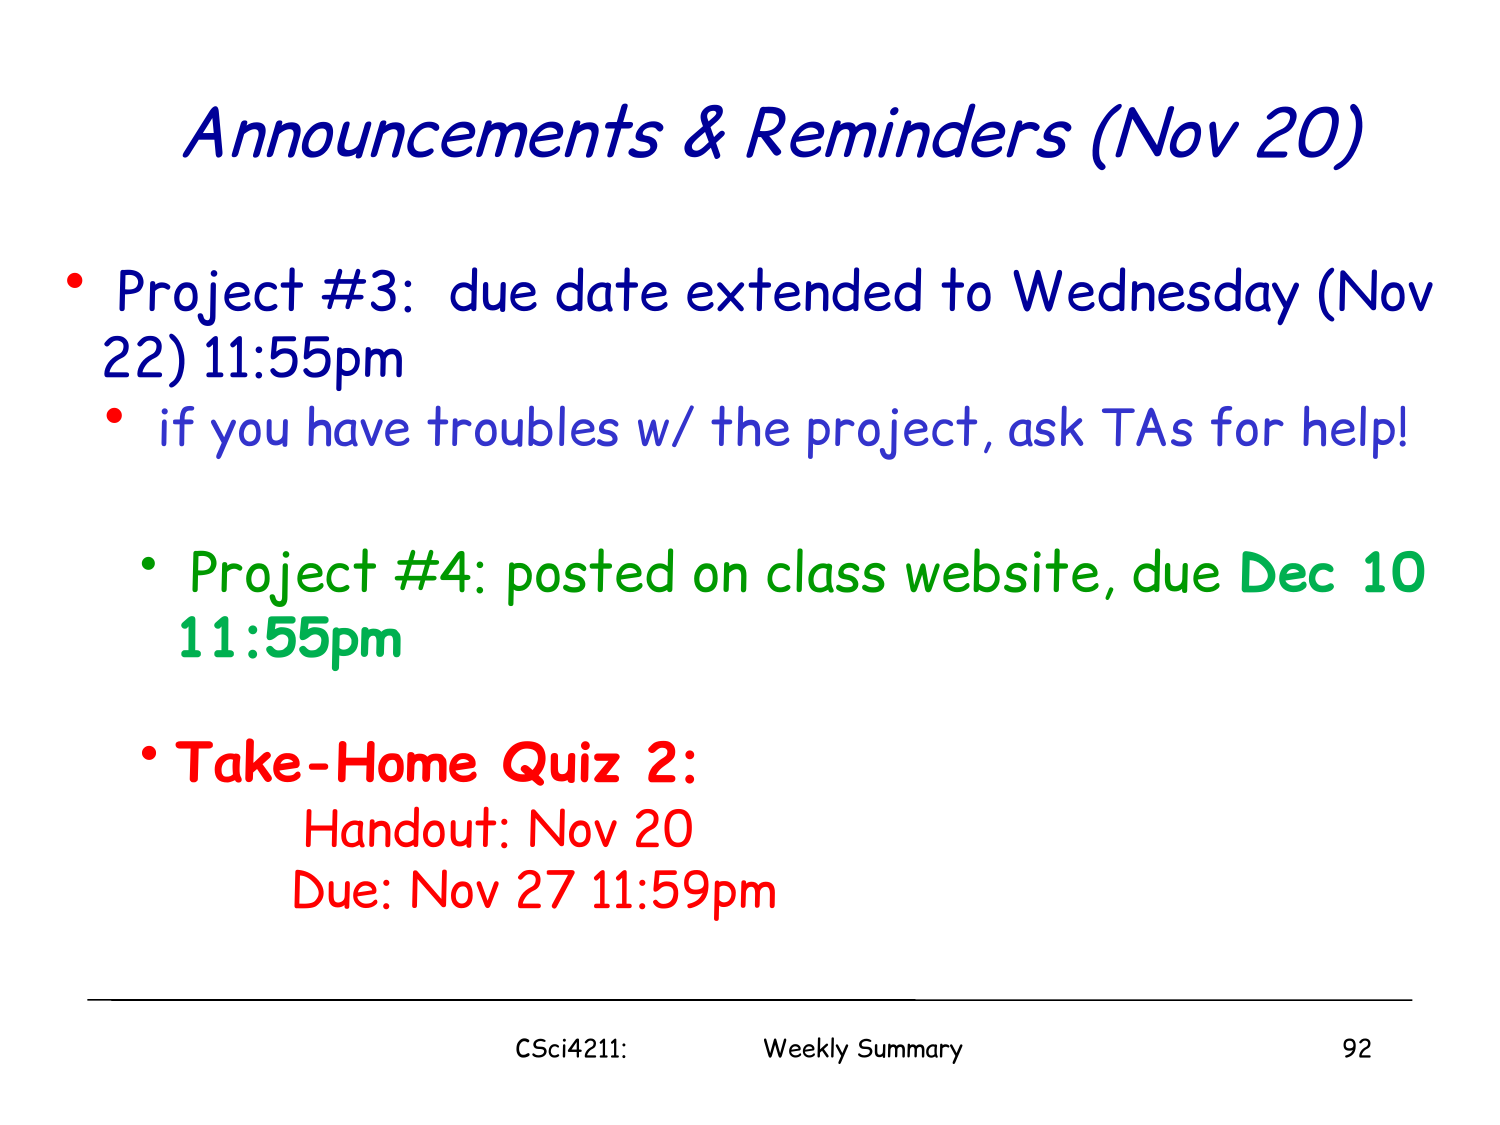

# Announcements & Reminders (Nov 20)

 Project #3:  due date extended to Wednesday (Nov 22) 11:55pm
 if you have troubles w/ the project, ask TAs for help!

 Project #4: posted on class website, due Dec 10 11:55pm

Take-Home Quiz 2:
          Handout: Nov 20
          Due: Nov 27 11:59pm
CSci4211:                  Weekly Summary
92